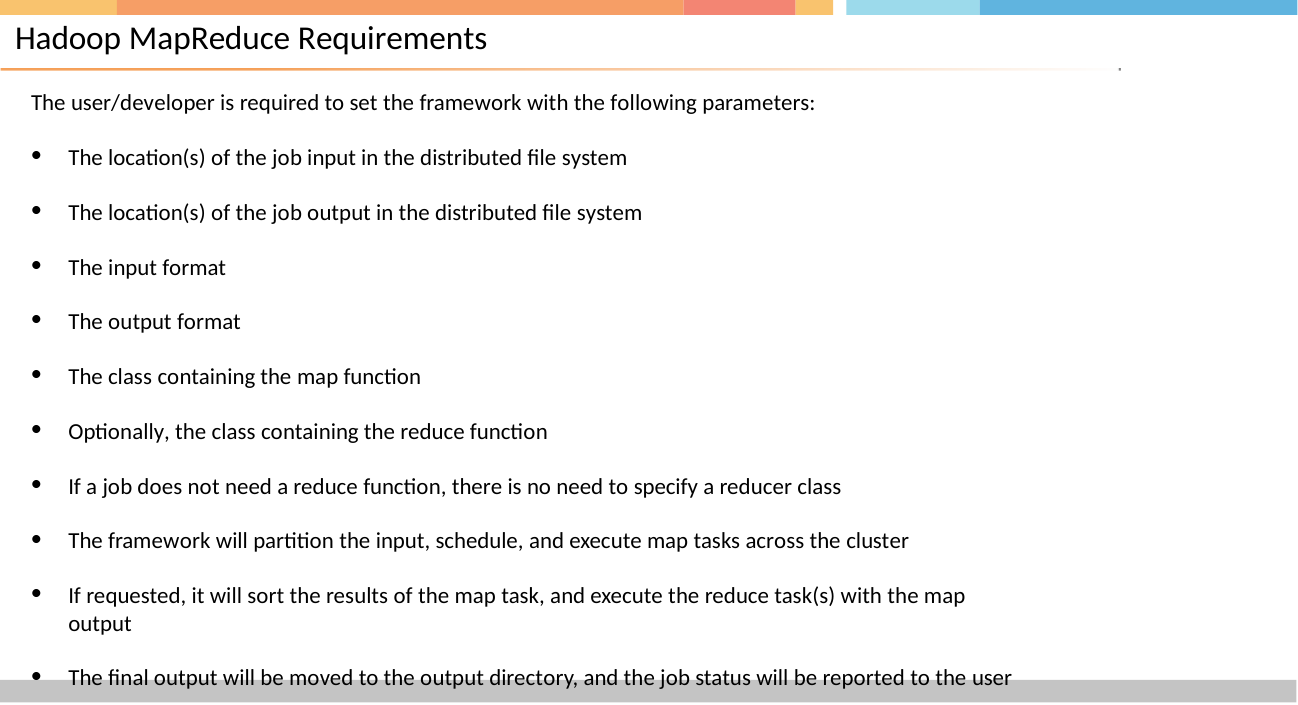

# Hadoop MapReduce Requirements

The user/developer is required to set the framework with the following parameters:

The location(s) of the job input in the distributed file system

The location(s) of the job output in the distributed file system

The input format

The output format

The class containing the map function

Optionally, the class containing the reduce function

If a job does not need a reduce function, there is no need to specify a reducer class

The framework will partition the input, schedule, and execute map tasks across the cluster

If requested, it will sort the results of the map task, and execute the reduce task(s) with the map output

The final output will be moved to the output directory, and the job status will be reported to the user